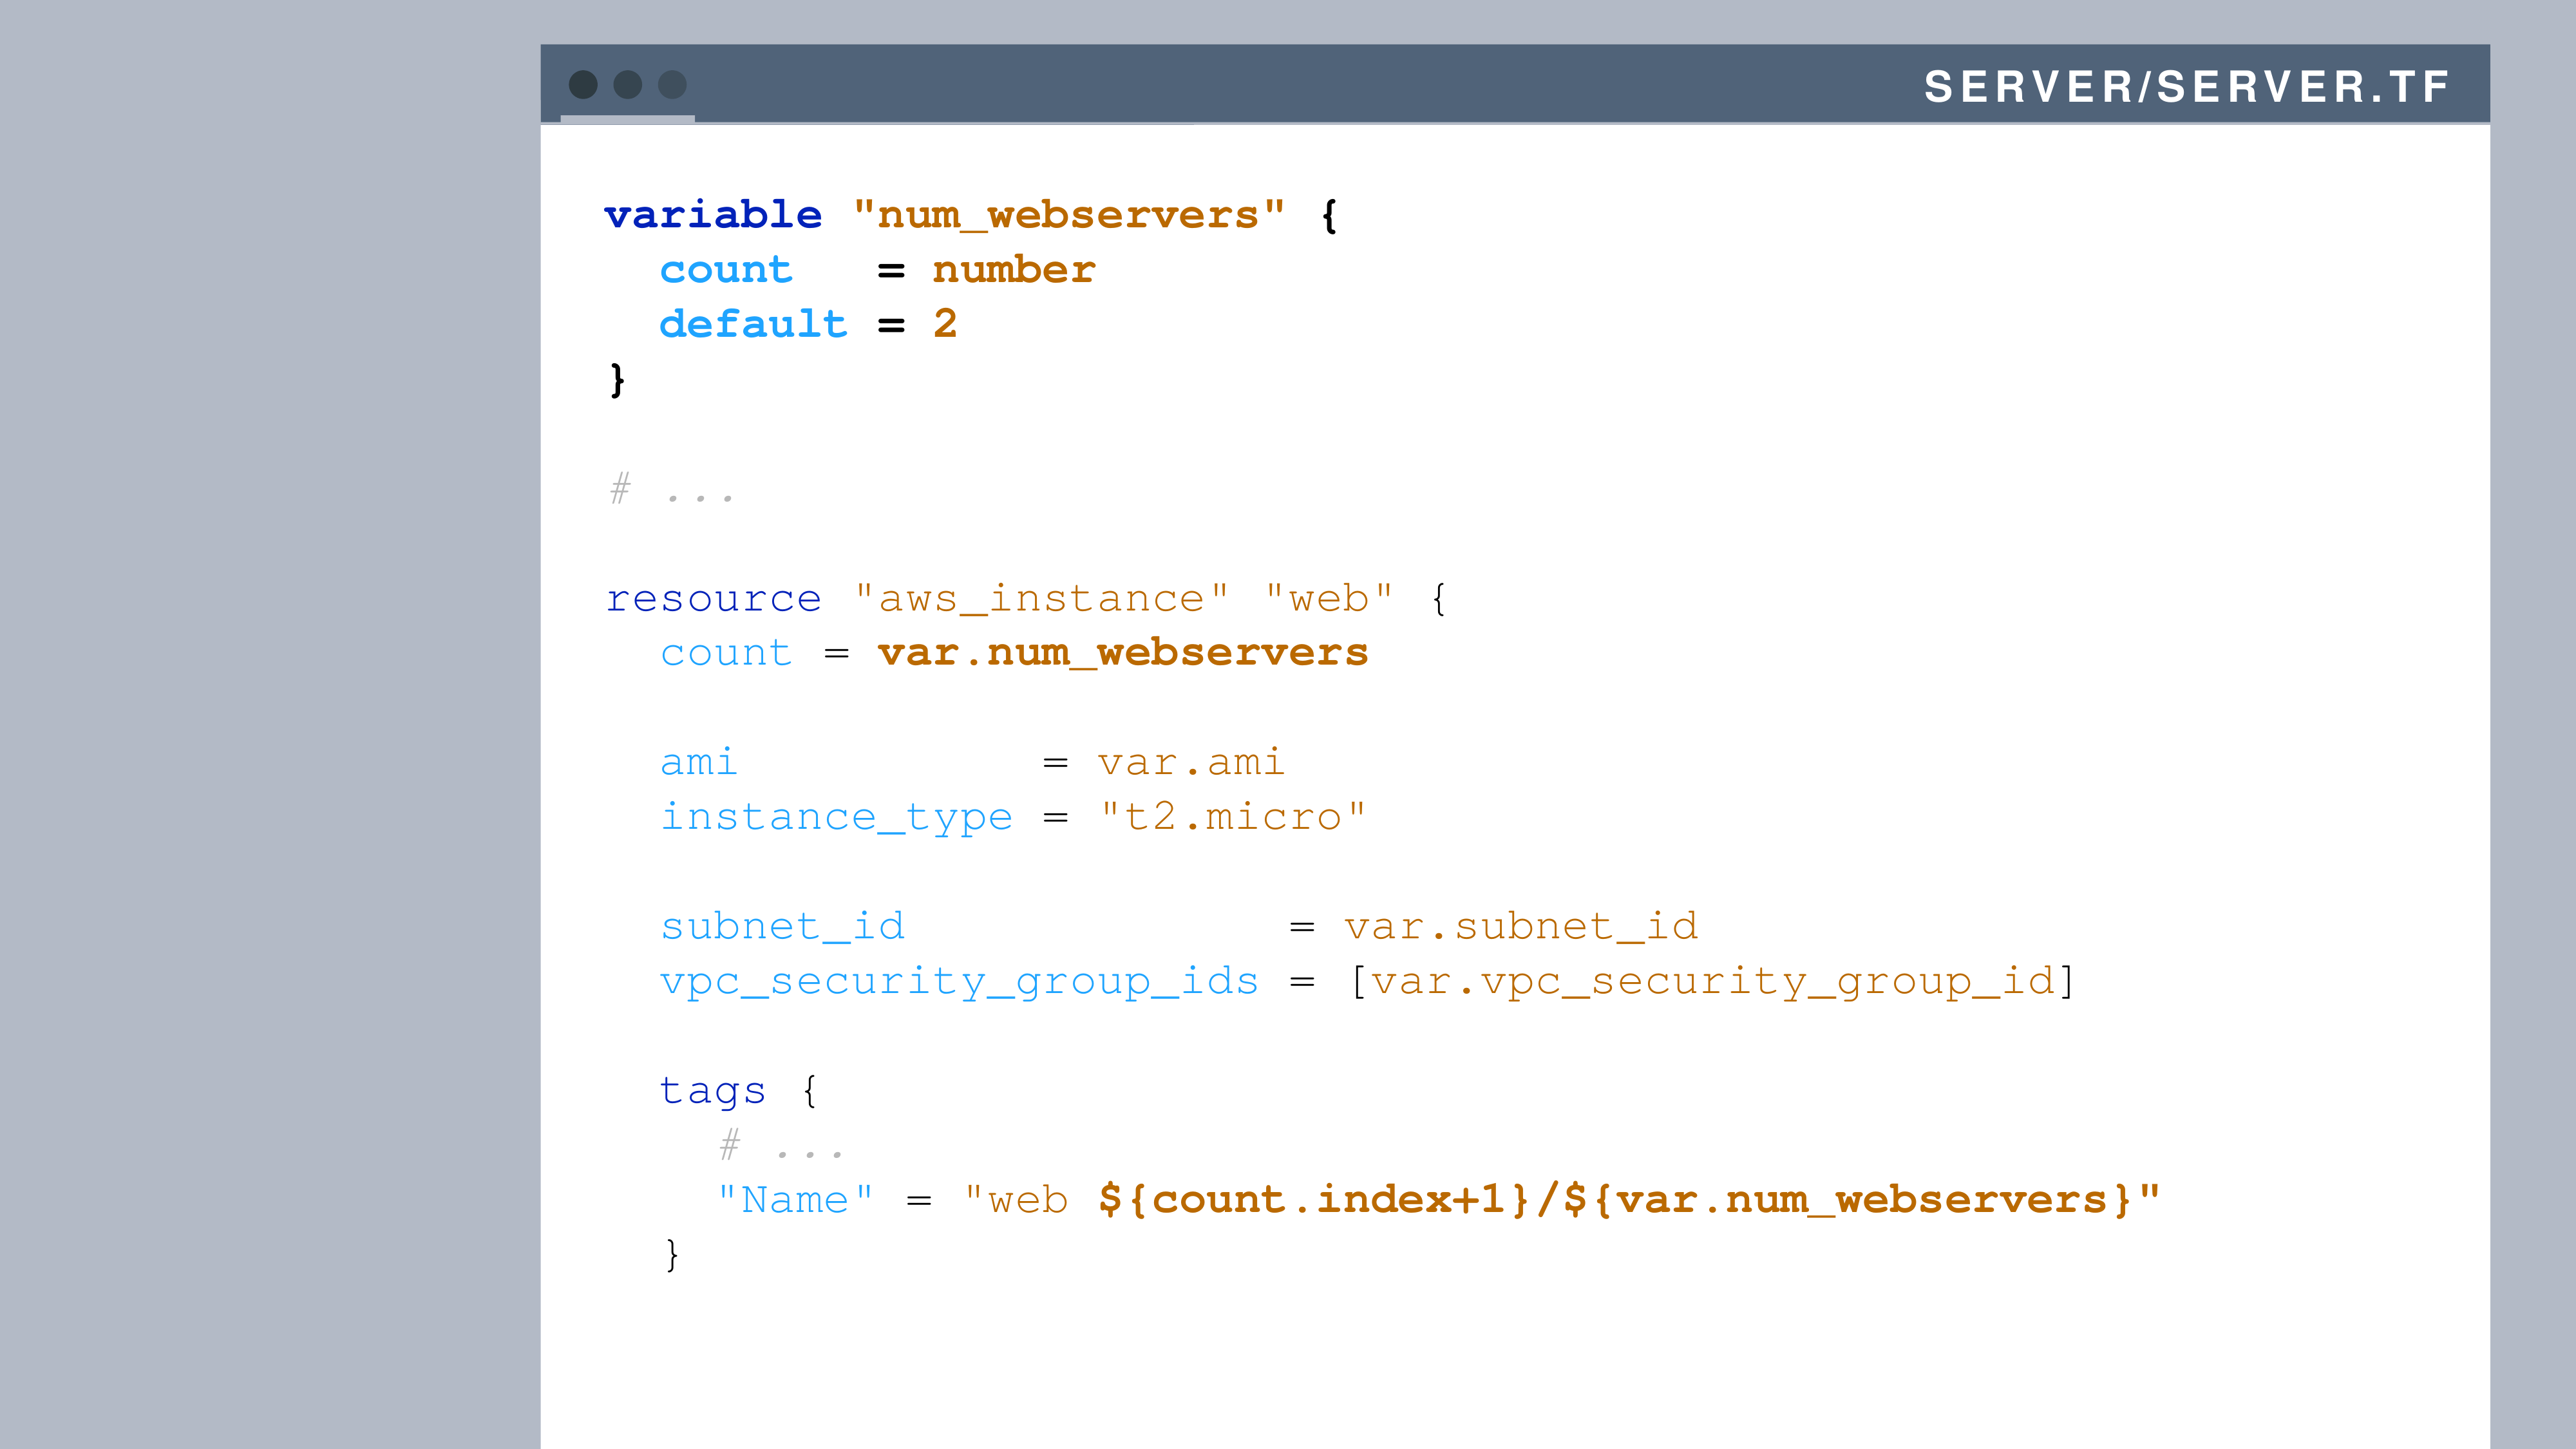

server/server.tf
variable "num_webservers" {
  count   = number
  default = 2
}

# ...

resource "aws_instance" "web" {
  count = var.num_webservers

  ami           = var.ami
  instance_type = "t2.micro"

  subnet_id              = var.subnet_id
  vpc_security_group_ids = [var.vpc_security_group_id]

  tags {
    # ...
    "Name" = "web ${count.index+1}/${var.num_webservers}"
  }
239